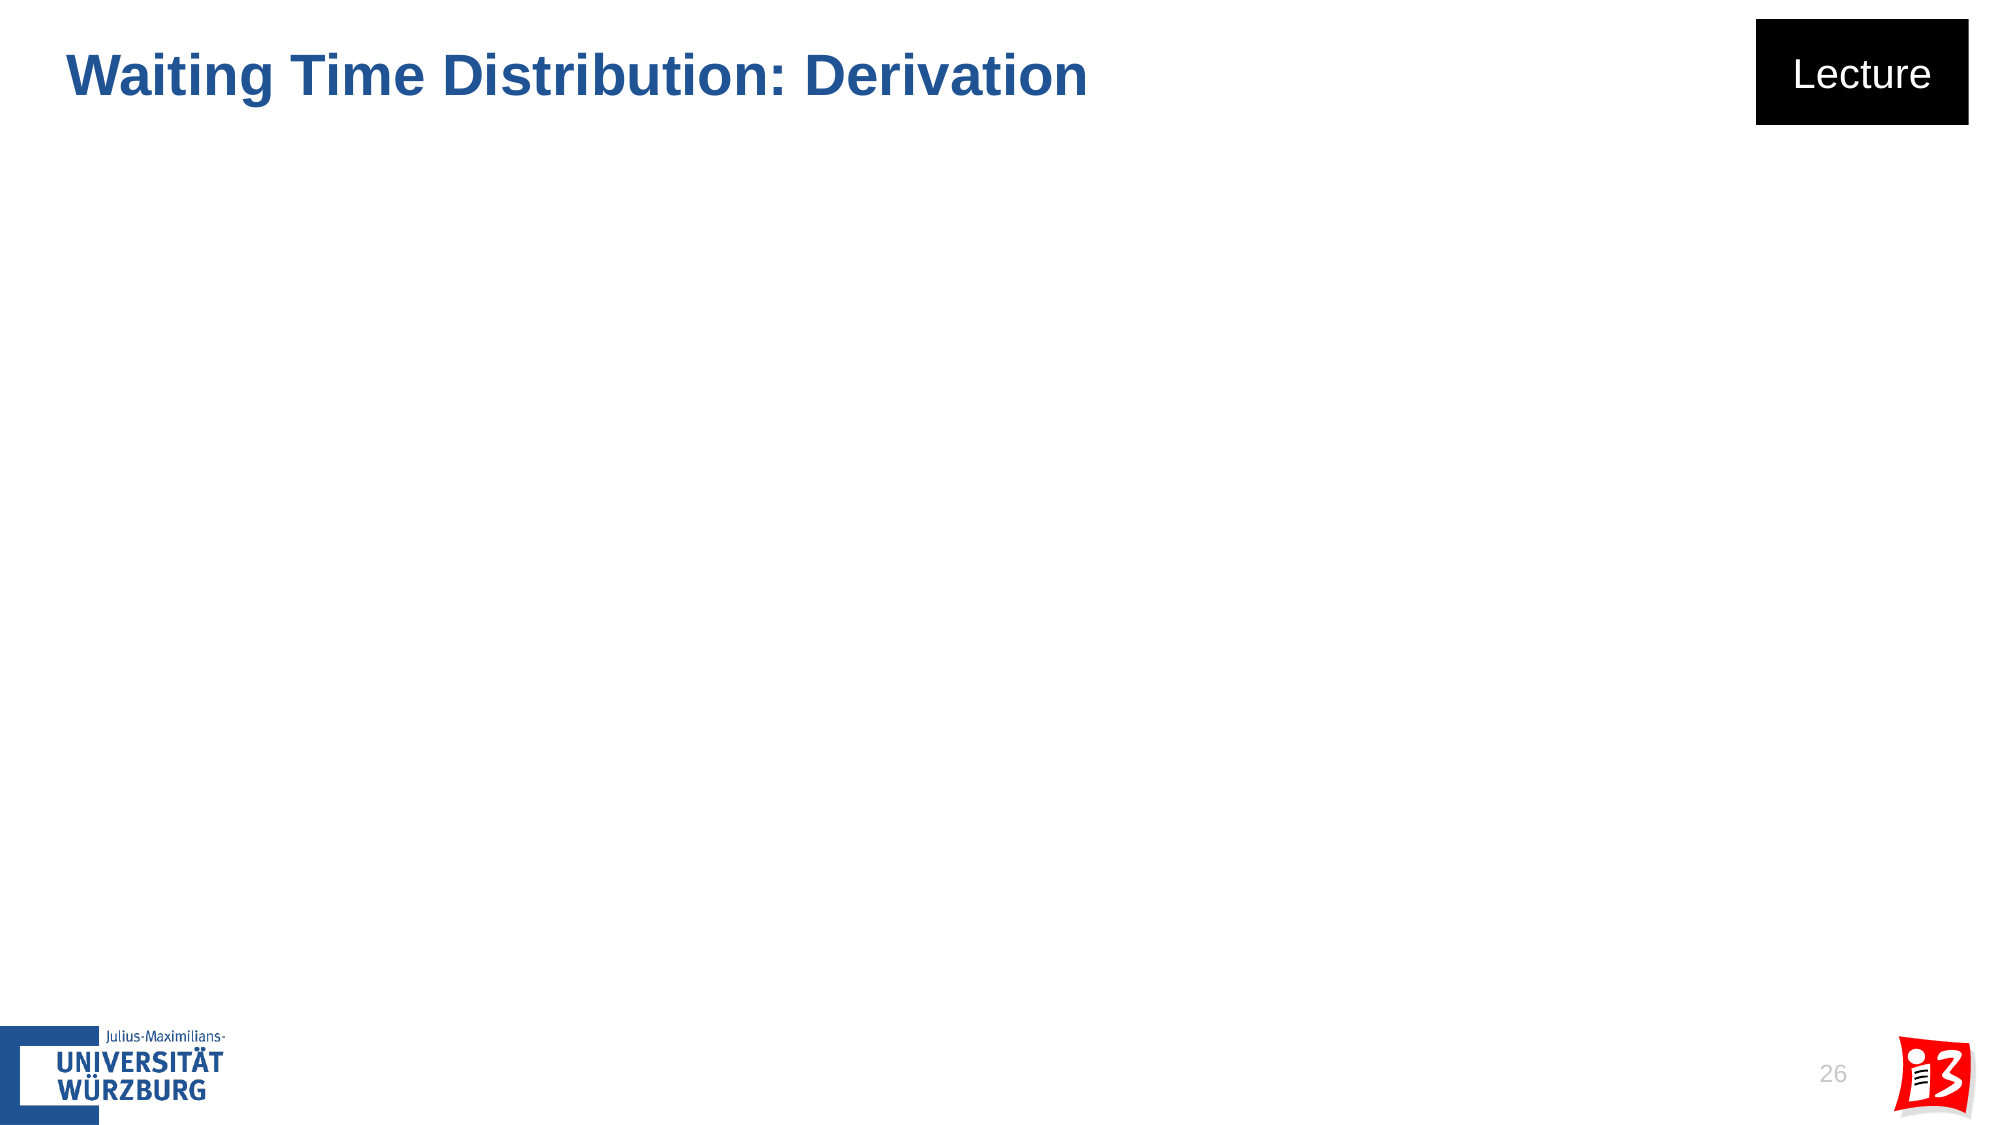

# Waiting Time Distribution: Derivation
Lecture

26